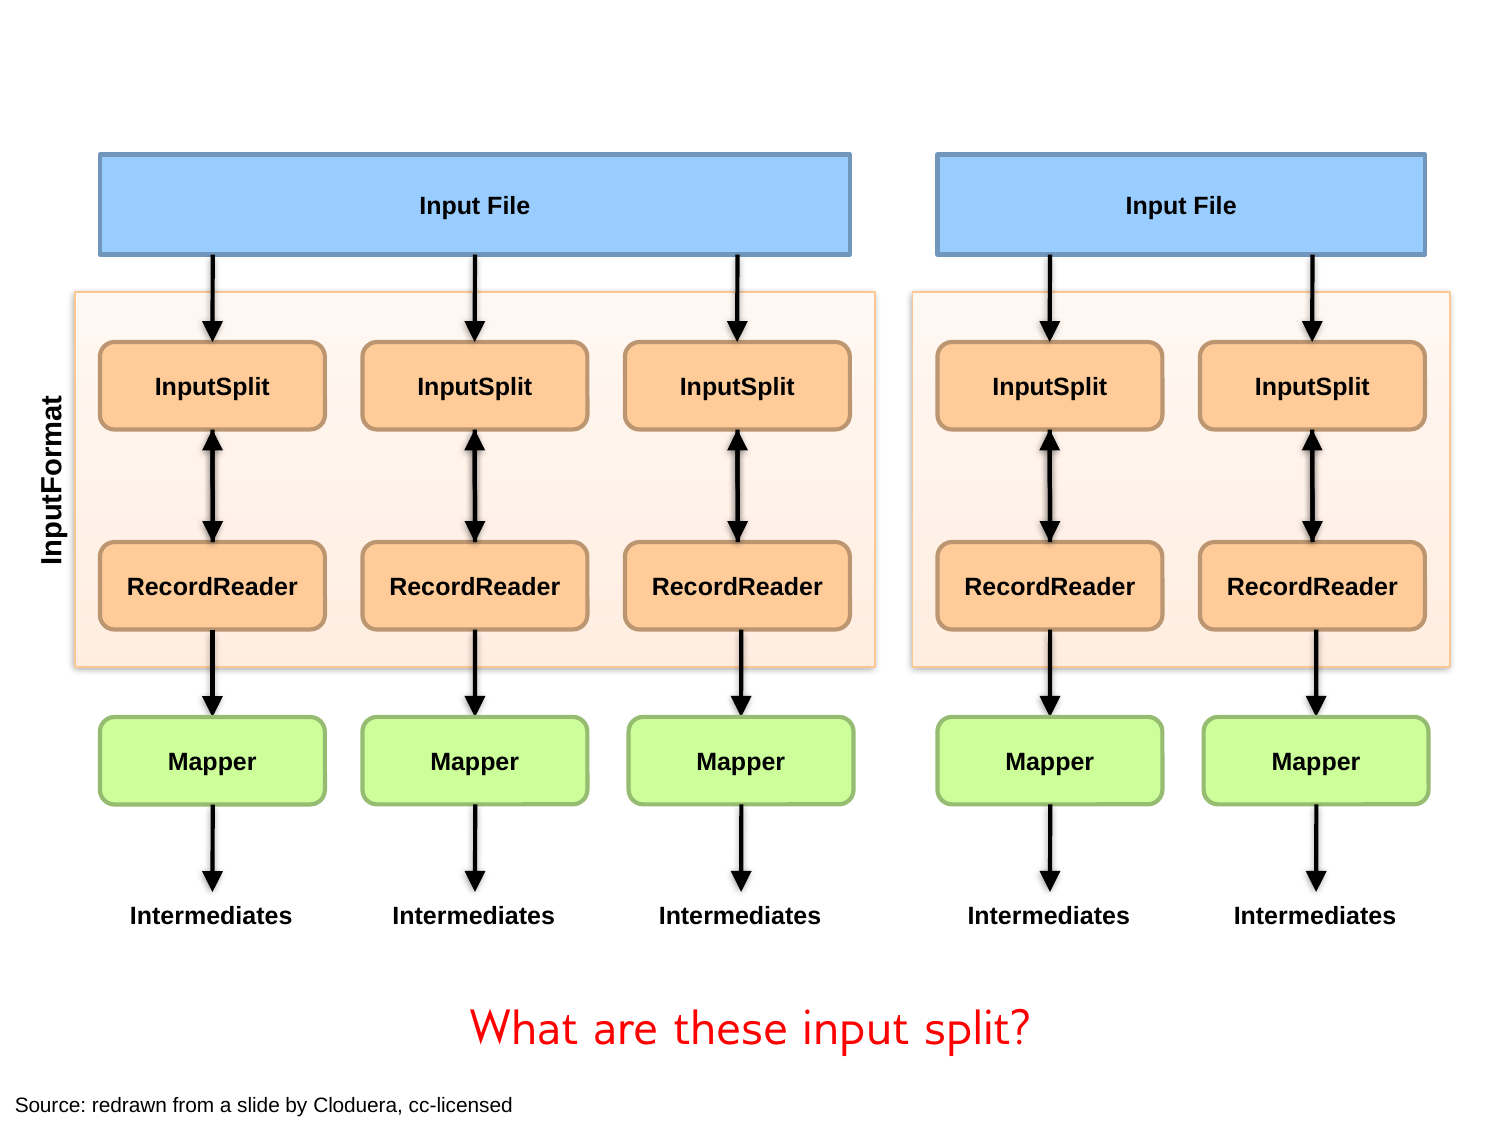

Input File
Input File

InputSplit
InputSplit
InputSplit
InputSplit
InputSplit
InputFormat
RecordReader
RecordReader
RecordReader
RecordReader
RecordReader
Mapper
Mapper
Mapper
Mapper
Mapper
Intermediates
Intermediates
Intermediates
Intermediates
Intermediates
What are these input split?
Source: redrawn from a slide by Cloduera, cc-licensed